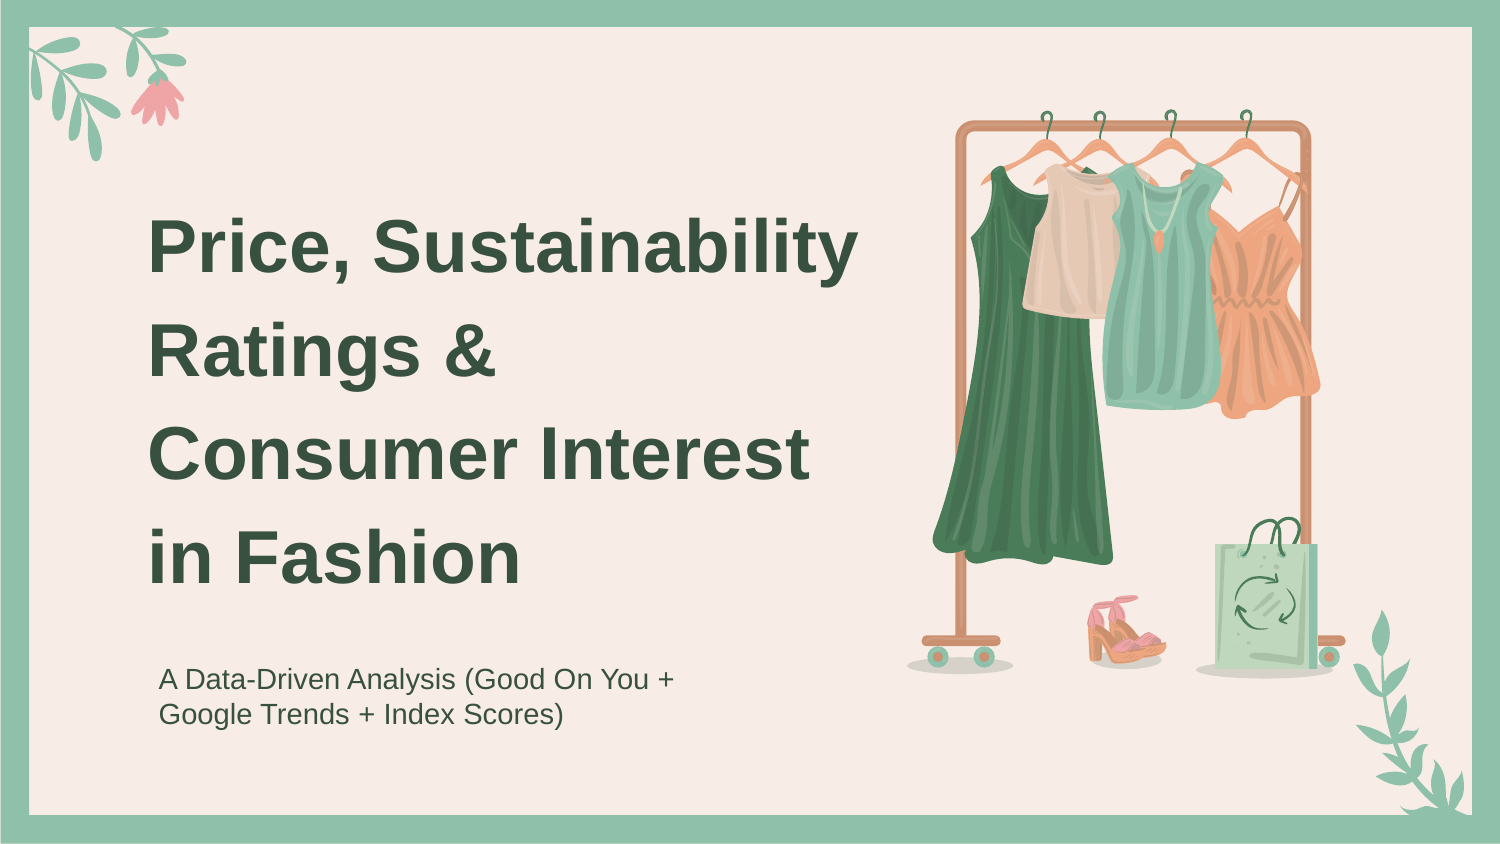

# Price, Sustainability Ratings & Consumer Interest in Fashion
A Data-Driven Analysis (Good On You + Google Trends + Index Scores)